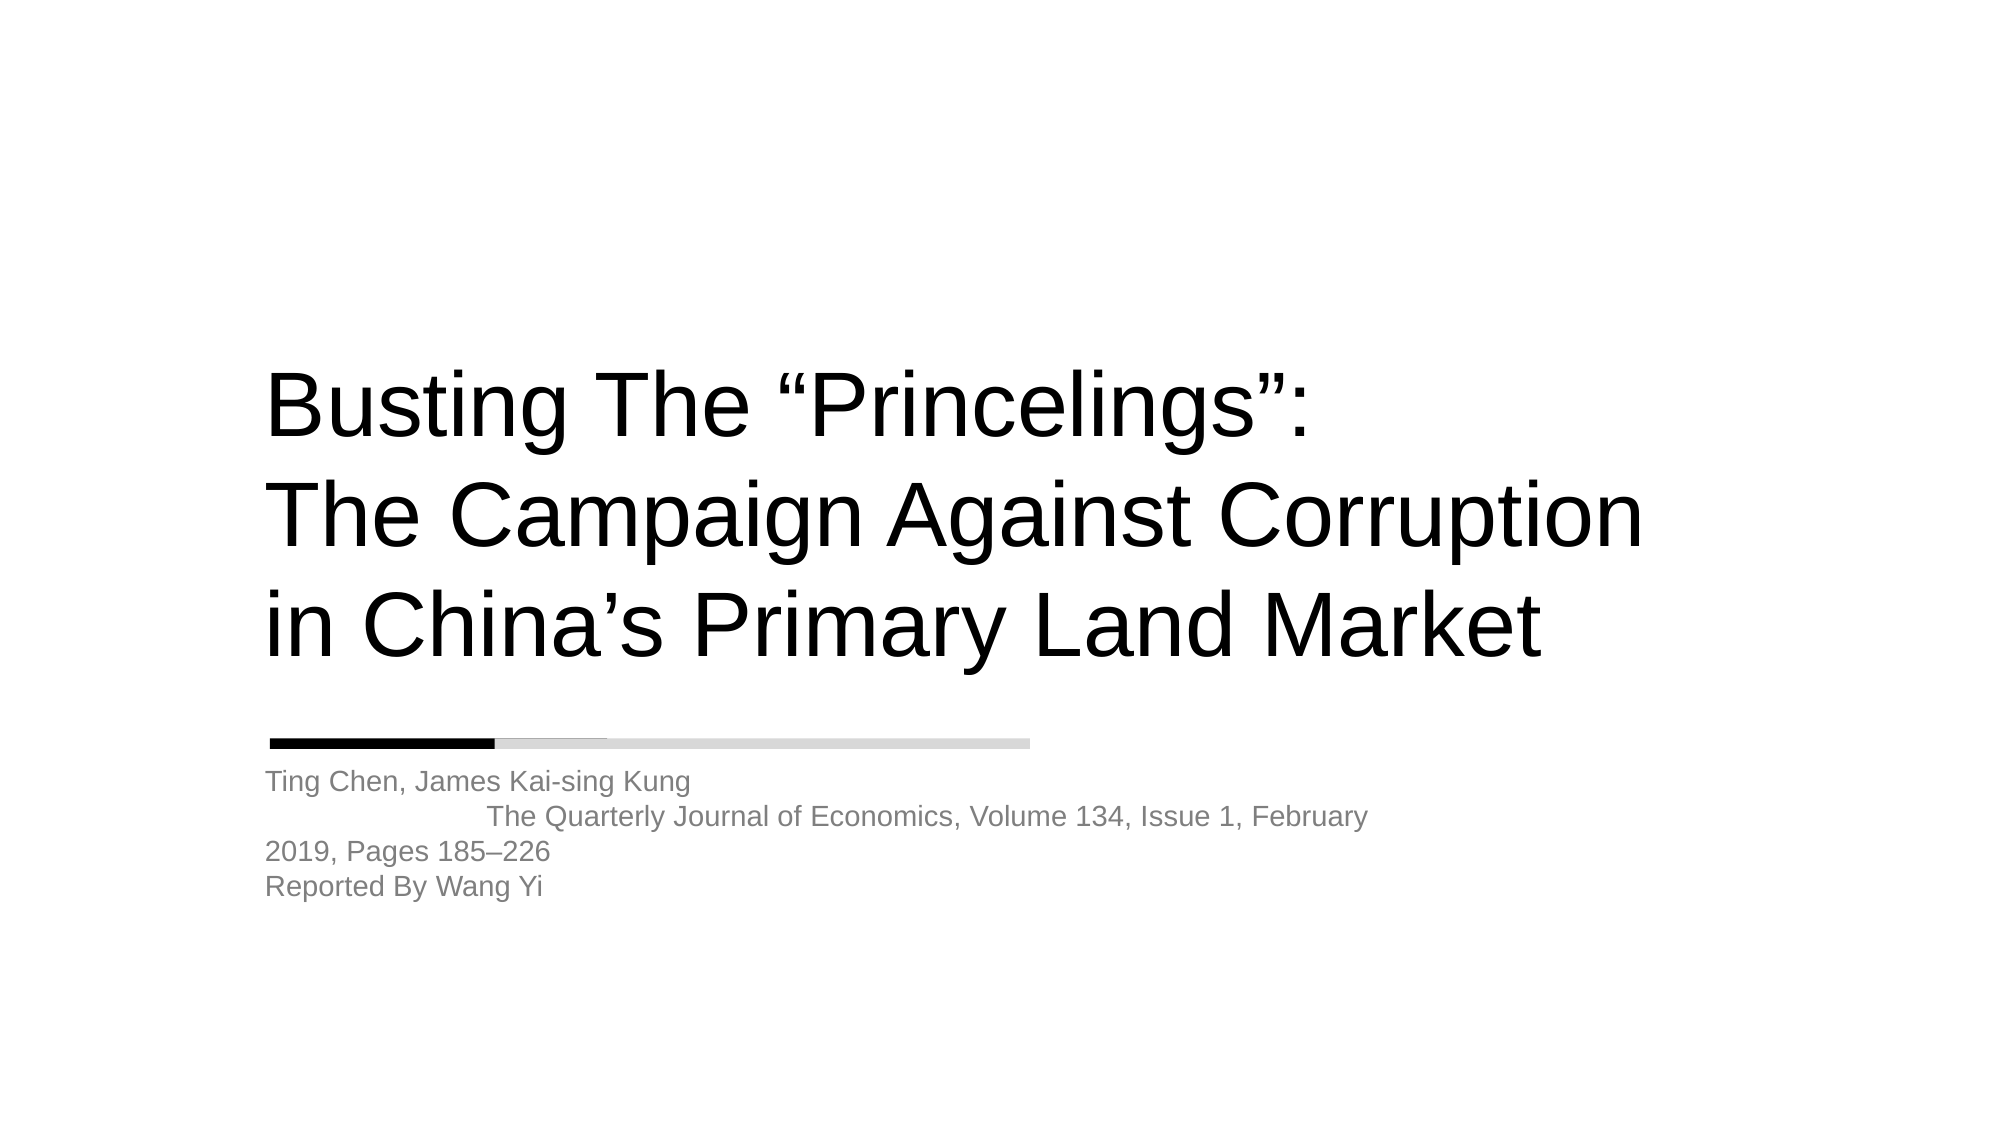

Busting The “Princelings”:
The Campaign Against Corruption
in China’s Primary Land Market

Ting Chen, James Kai-sing Kung                                                                                                                 The Quarterly Journal of Economics, Volume 134, Issue 1, February 2019, Pages 185–226
Reported By Wang Yi